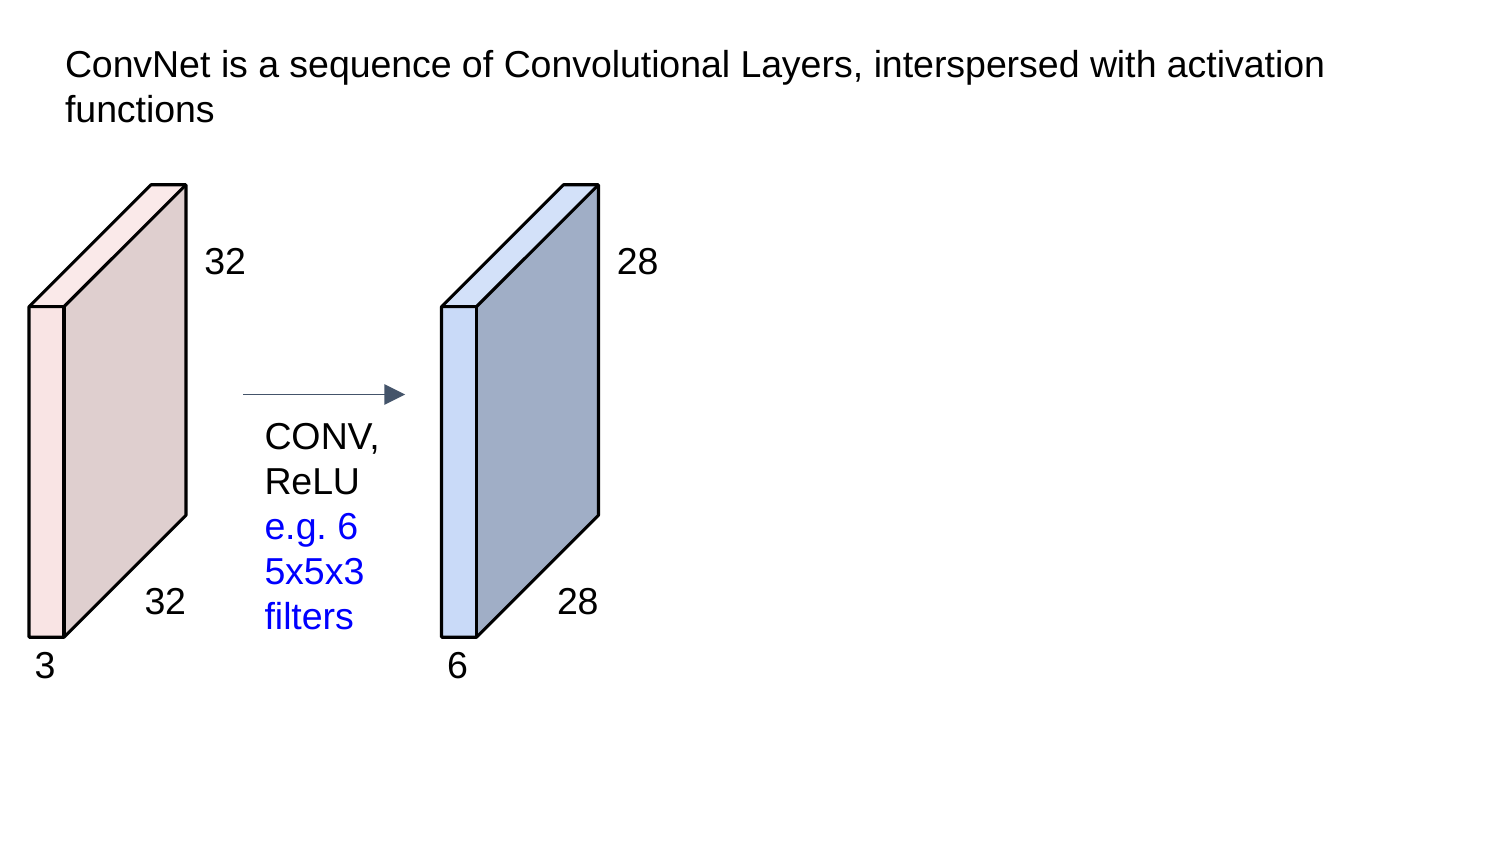

ConvNet is a sequence of Convolutional Layers, interspersed with activation functions

32
28
CONV,
ReLU
e.g. 6 5x5x3 filters
32
28
3
6